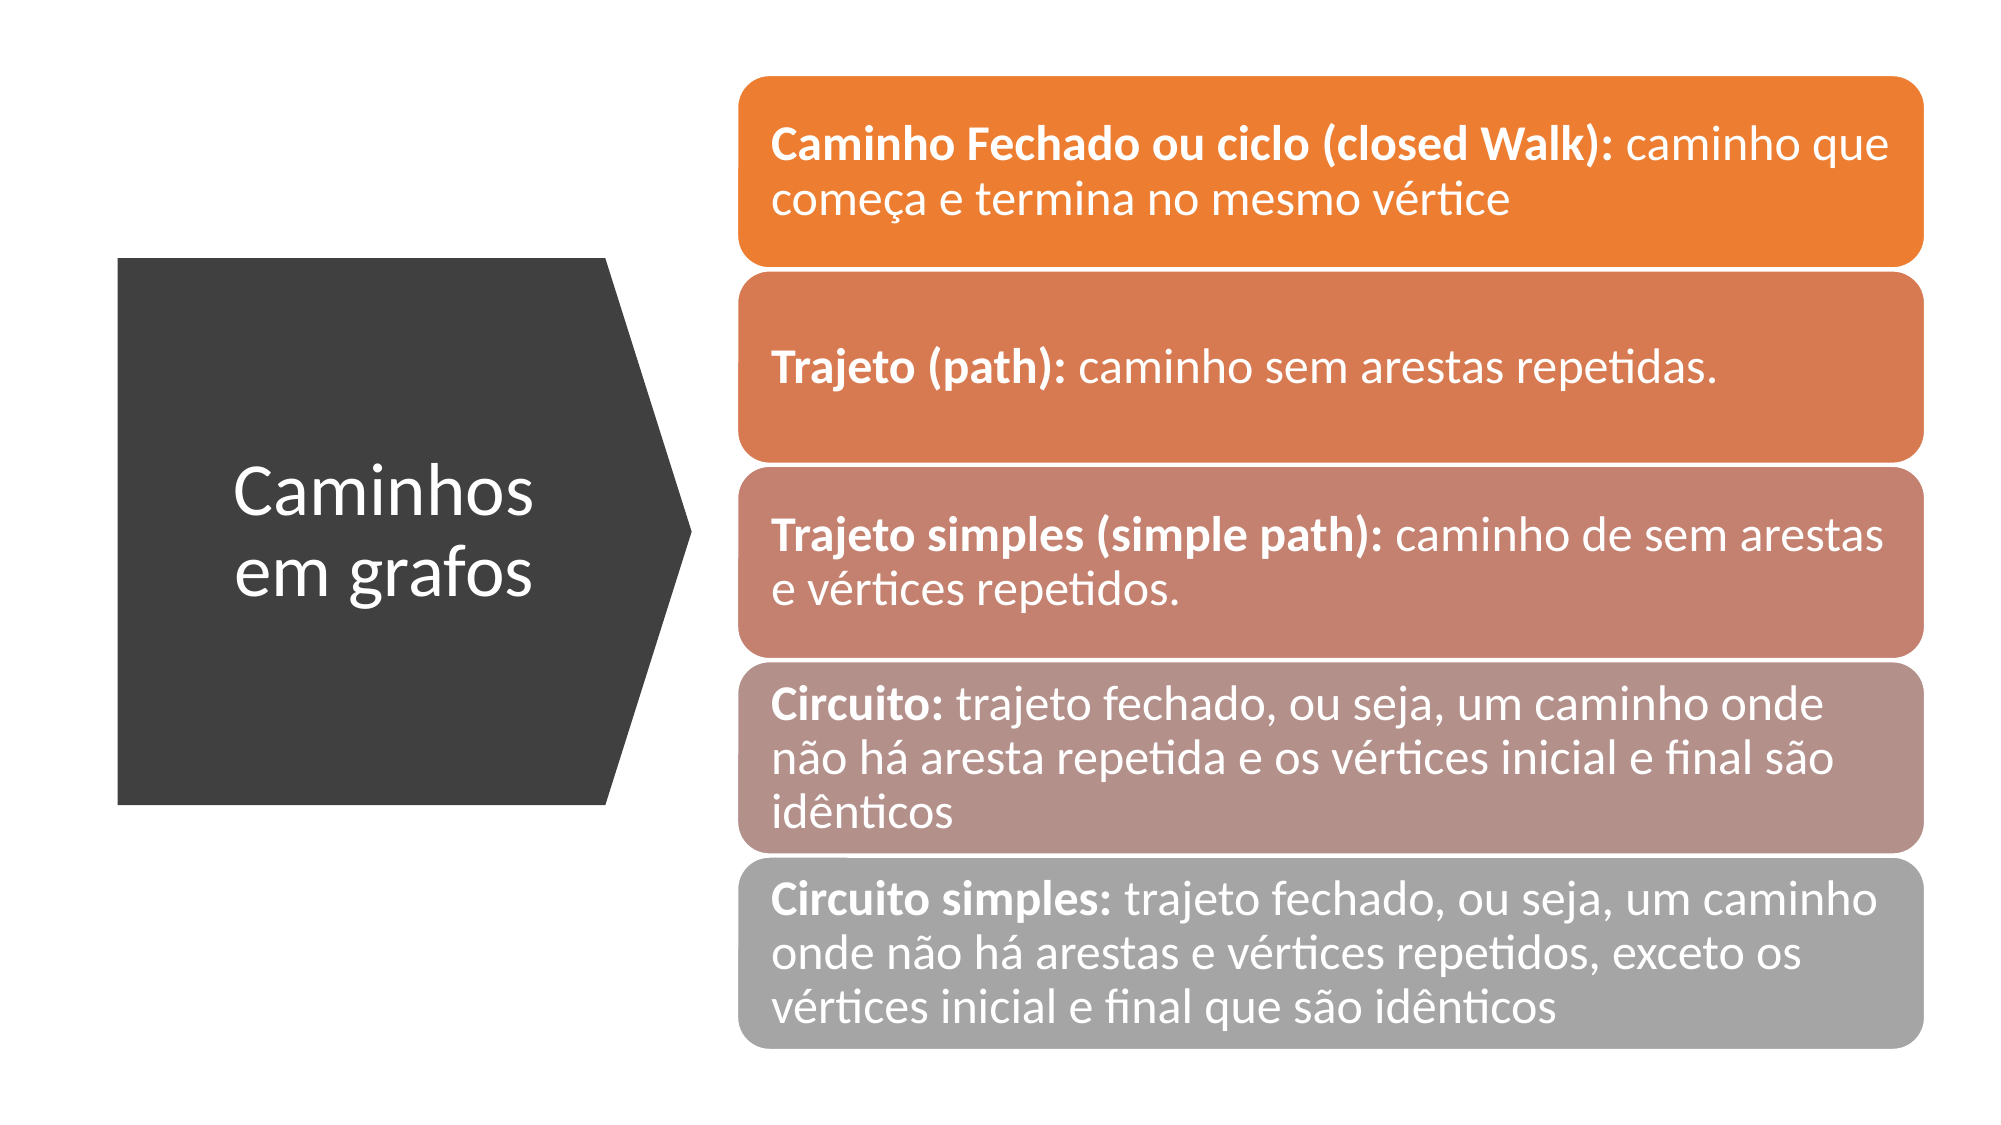

Caminho Fechado ou ciclo (closed Walk): caminho que começa e termina no mesmo vértice
Trajeto (path): caminho sem arestas repetidas.
Trajeto simples (simple path): caminho de sem arestas e vértices repetidos.
Circuito: trajeto fechado, ou seja, um caminho onde não há aresta repetida e os vértices inicial e final são idênticos
Circuito simples: trajeto fechado, ou seja, um caminho onde não há arestas e vértices repetidos, exceto os vértices inicial e final que são idênticos

# Caminhos em grafos